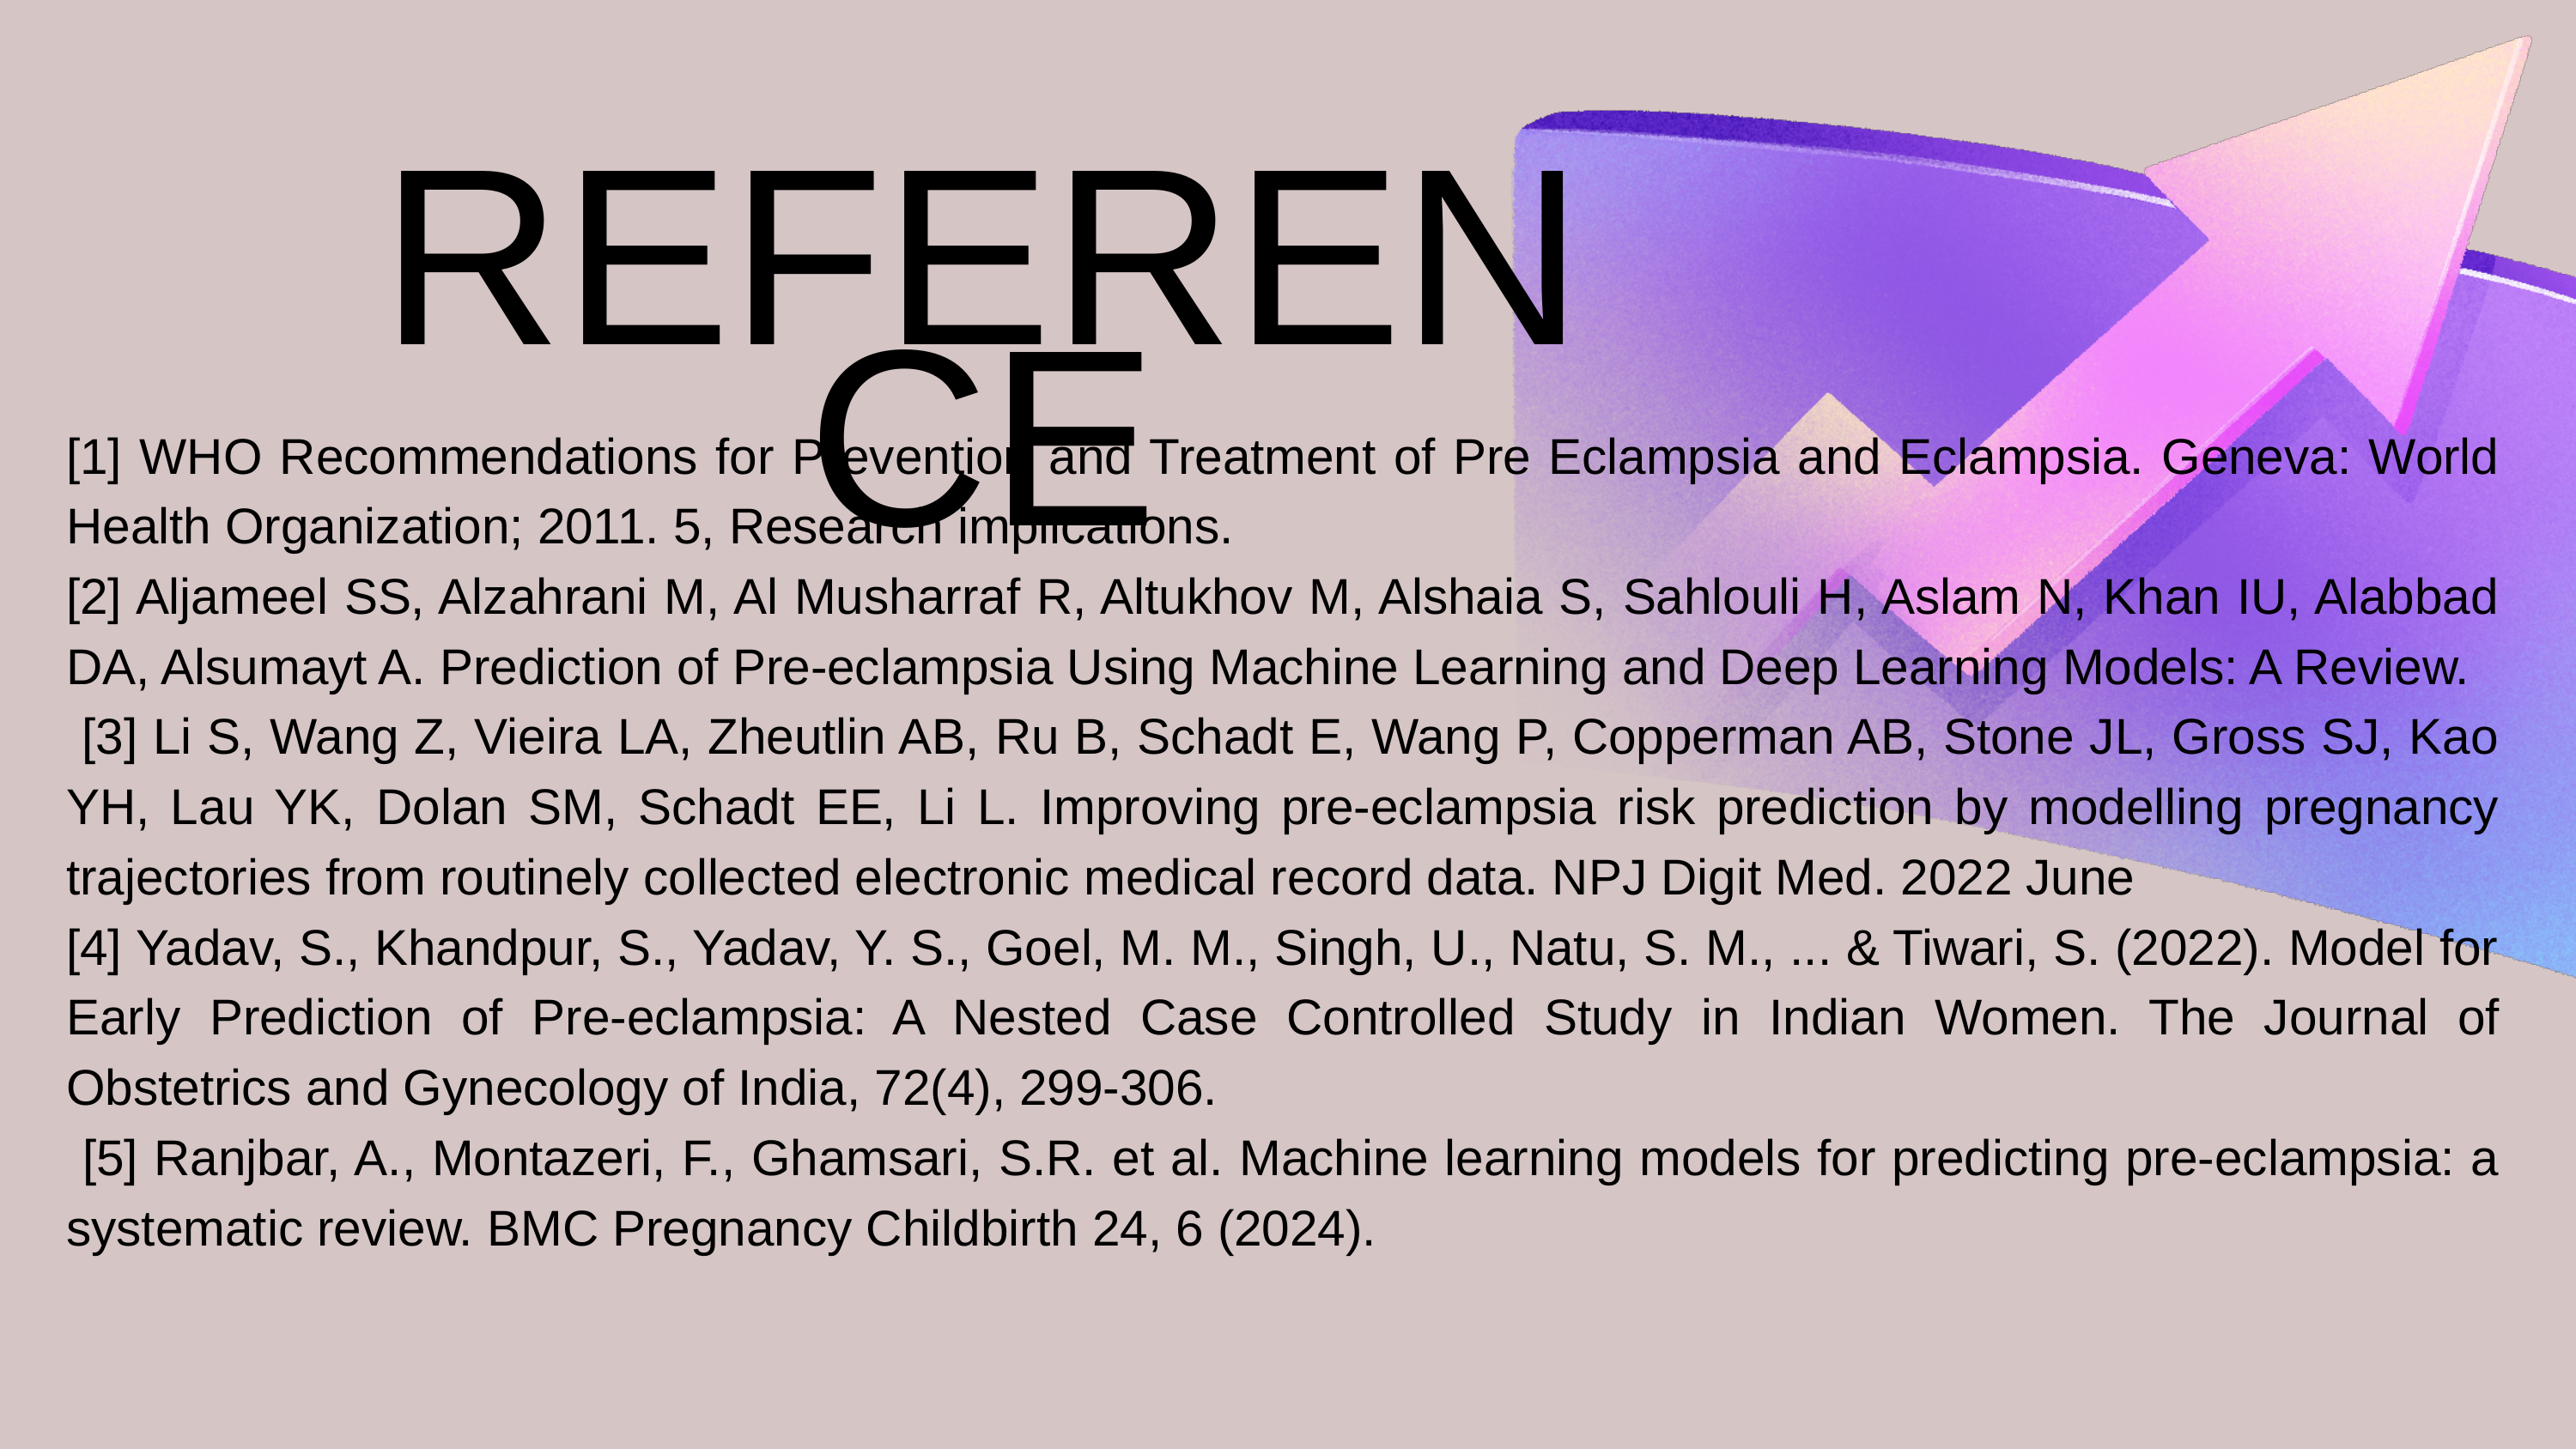

REFERENCE
[1] WHO Recommendations for Prevention and Treatment of Pre Eclampsia and Eclampsia. Geneva: World Health Organization; 2011. 5, Research implications.
[2] Aljameel SS, Alzahrani M, Al Musharraf R, Altukhov M, Alshaia S, Sahlouli H, Aslam N, Khan IU, Alabbad DA, Alsumayt A. Prediction of Pre-eclampsia Using Machine Learning and Deep Learning Models: A Review.
 [3] Li S, Wang Z, Vieira LA, Zheutlin AB, Ru B, Schadt E, Wang P, Copperman AB, Stone JL, Gross SJ, Kao YH, Lau YK, Dolan SM, Schadt EE, Li L. Improving pre-eclampsia risk prediction by modelling pregnancy trajectories from routinely collected electronic medical record data. NPJ Digit Med. 2022 June
[4] Yadav, S., Khandpur, S., Yadav, Y. S., Goel, M. M., Singh, U., Natu, S. M., ... & Tiwari, S. (2022). Model for Early Prediction of Pre-eclampsia: A Nested Case Controlled Study in Indian Women. The Journal of Obstetrics and Gynecology of India, 72(4), 299-306.
 [5] Ranjbar, A., Montazeri, F., Ghamsari, S.R. et al. Machine learning models for predicting pre-eclampsia: a systematic review. BMC Pregnancy Childbirth 24, 6 (2024).